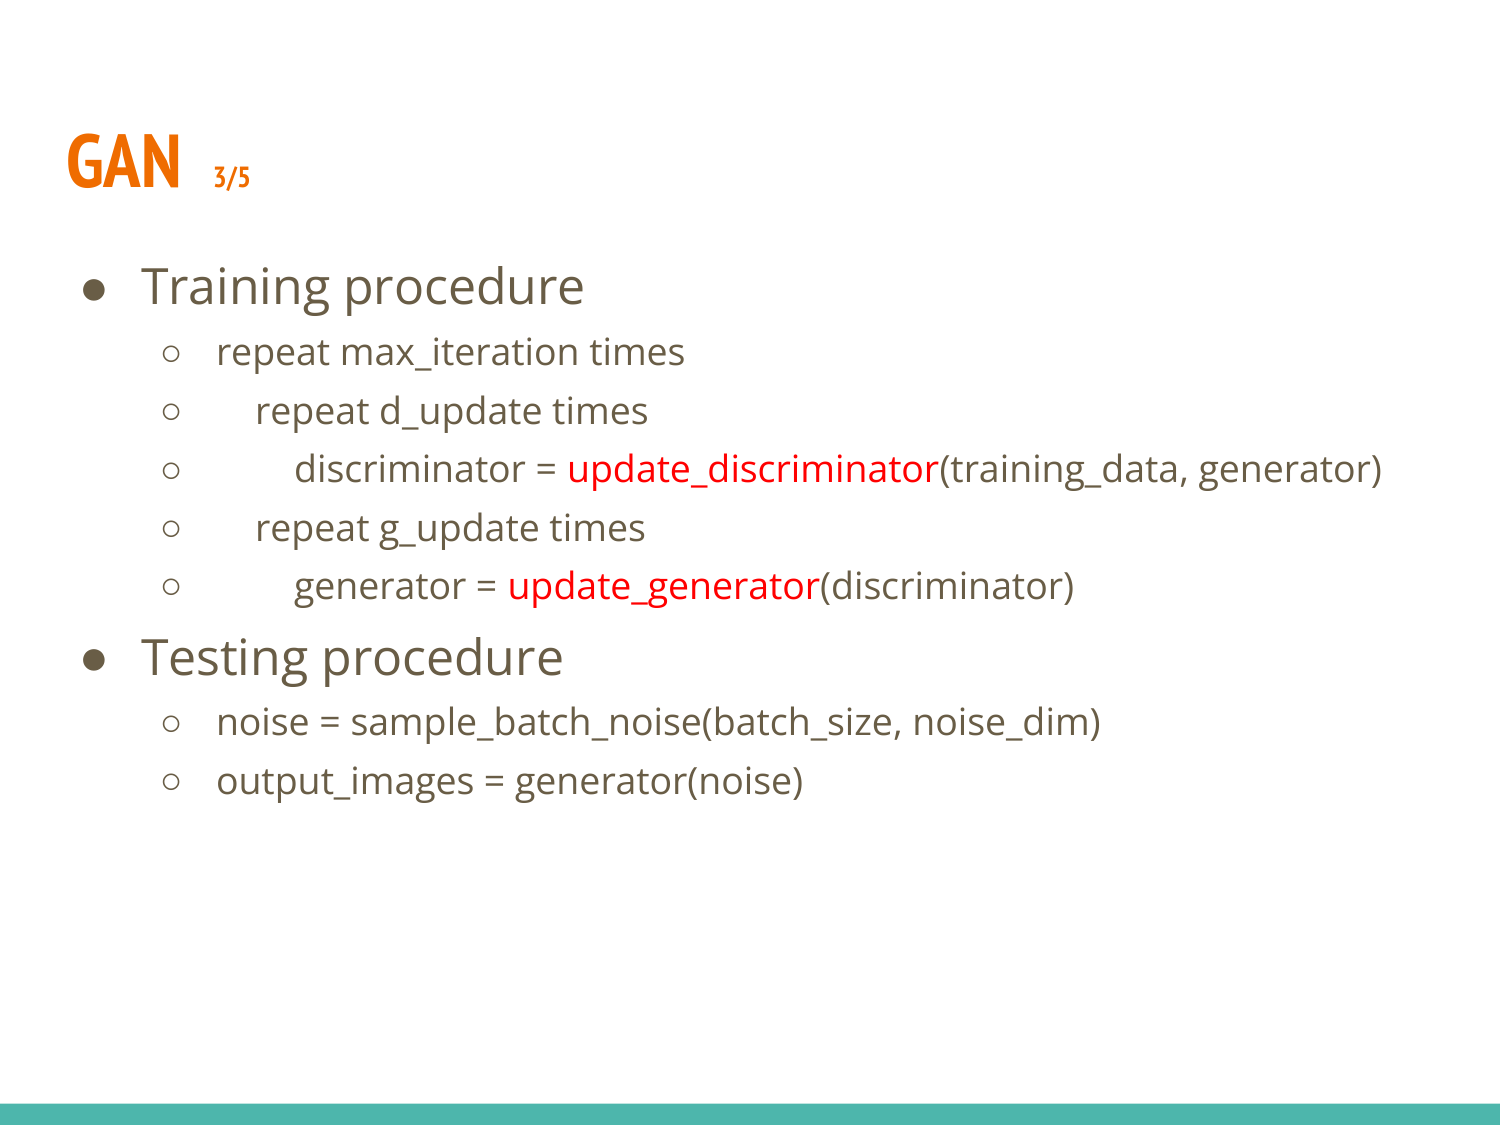

# GAN  3/5
Training procedure
repeat max_iteration times
    repeat d_update times
        discriminator = update_discriminator(training_data, generator)
    repeat g_update times
        generator = update_generator(discriminator)
Testing procedure
noise = sample_batch_noise(batch_size, noise_dim)
output_images = generator(noise)